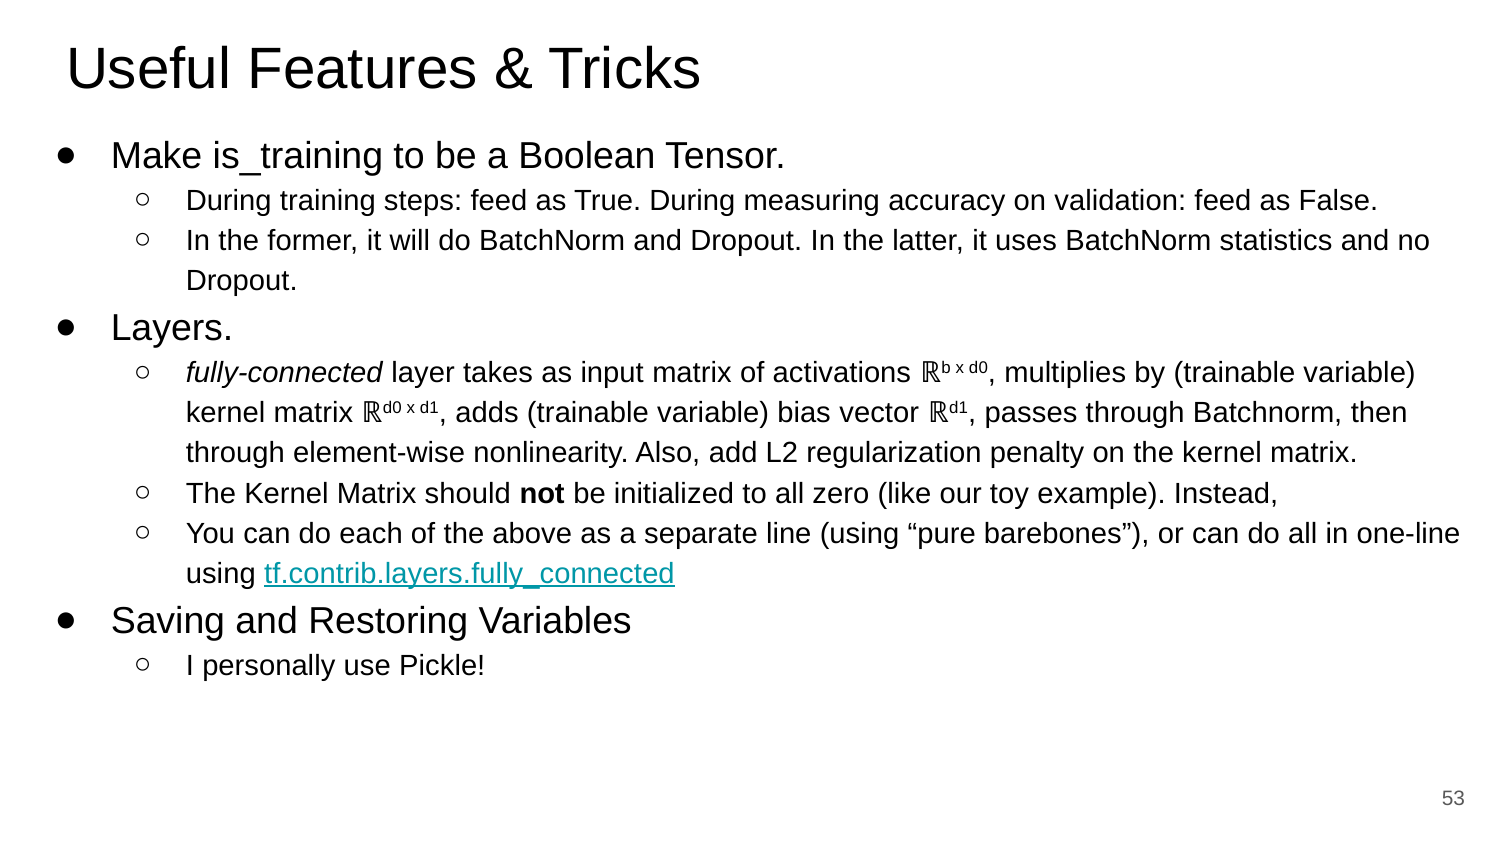

# Useful Features & Tricks
Make is_training to be a Boolean Tensor.
During training steps: feed as True. During measuring accuracy on validation: feed as False.
In the former, it will do BatchNorm and Dropout. In the latter, it uses BatchNorm statistics and no Dropout.
Layers.
fully-connected layer takes as input matrix of activations ℝb x d0, multiplies by (trainable variable) kernel matrix ℝd0 x d1, adds (trainable variable) bias vector ℝd1, passes through Batchnorm, then through element-wise nonlinearity. Also, add L2 regularization penalty on the kernel matrix.
The Kernel Matrix should not be initialized to all zero (like our toy example). Instead,
You can do each of the above as a separate line (using “pure barebones”), or can do all in one-line using tf.contrib.layers.fully_connected
Saving and Restoring Variables
I personally use Pickle!
53